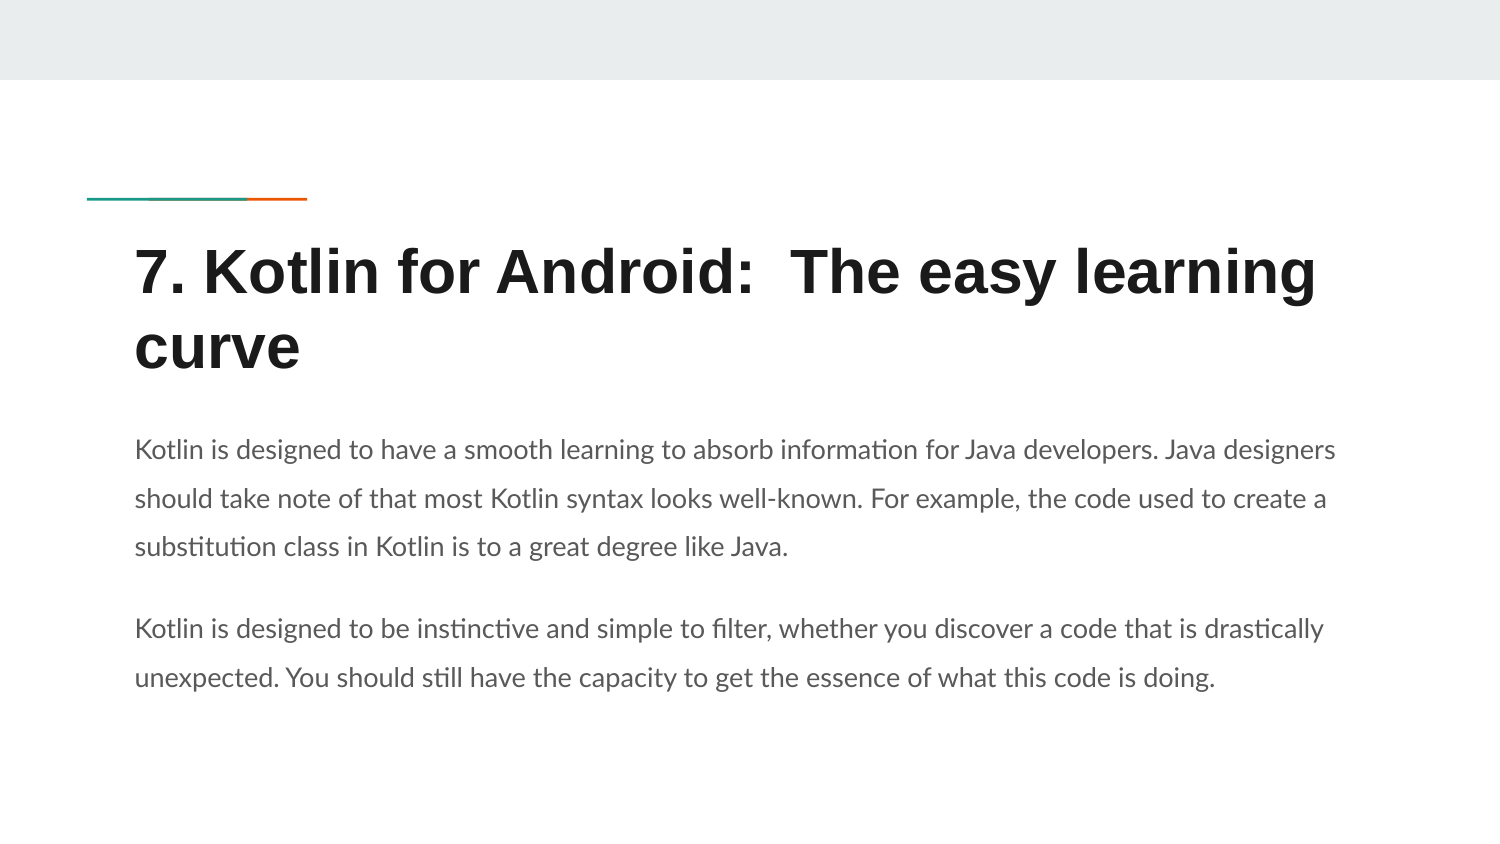

# 7. Kotlin for Android:  The easy learning curve

Kotlin is designed to have a smooth learning to absorb information for Java developers. Java designers should take note of that most Kotlin syntax looks well-known. For example, the code used to create a substitution class in Kotlin is to a great degree like Java.
Kotlin is designed to be instinctive and simple to filter, whether you discover a code that is drastically unexpected. You should still have the capacity to get the essence of what this code is doing.